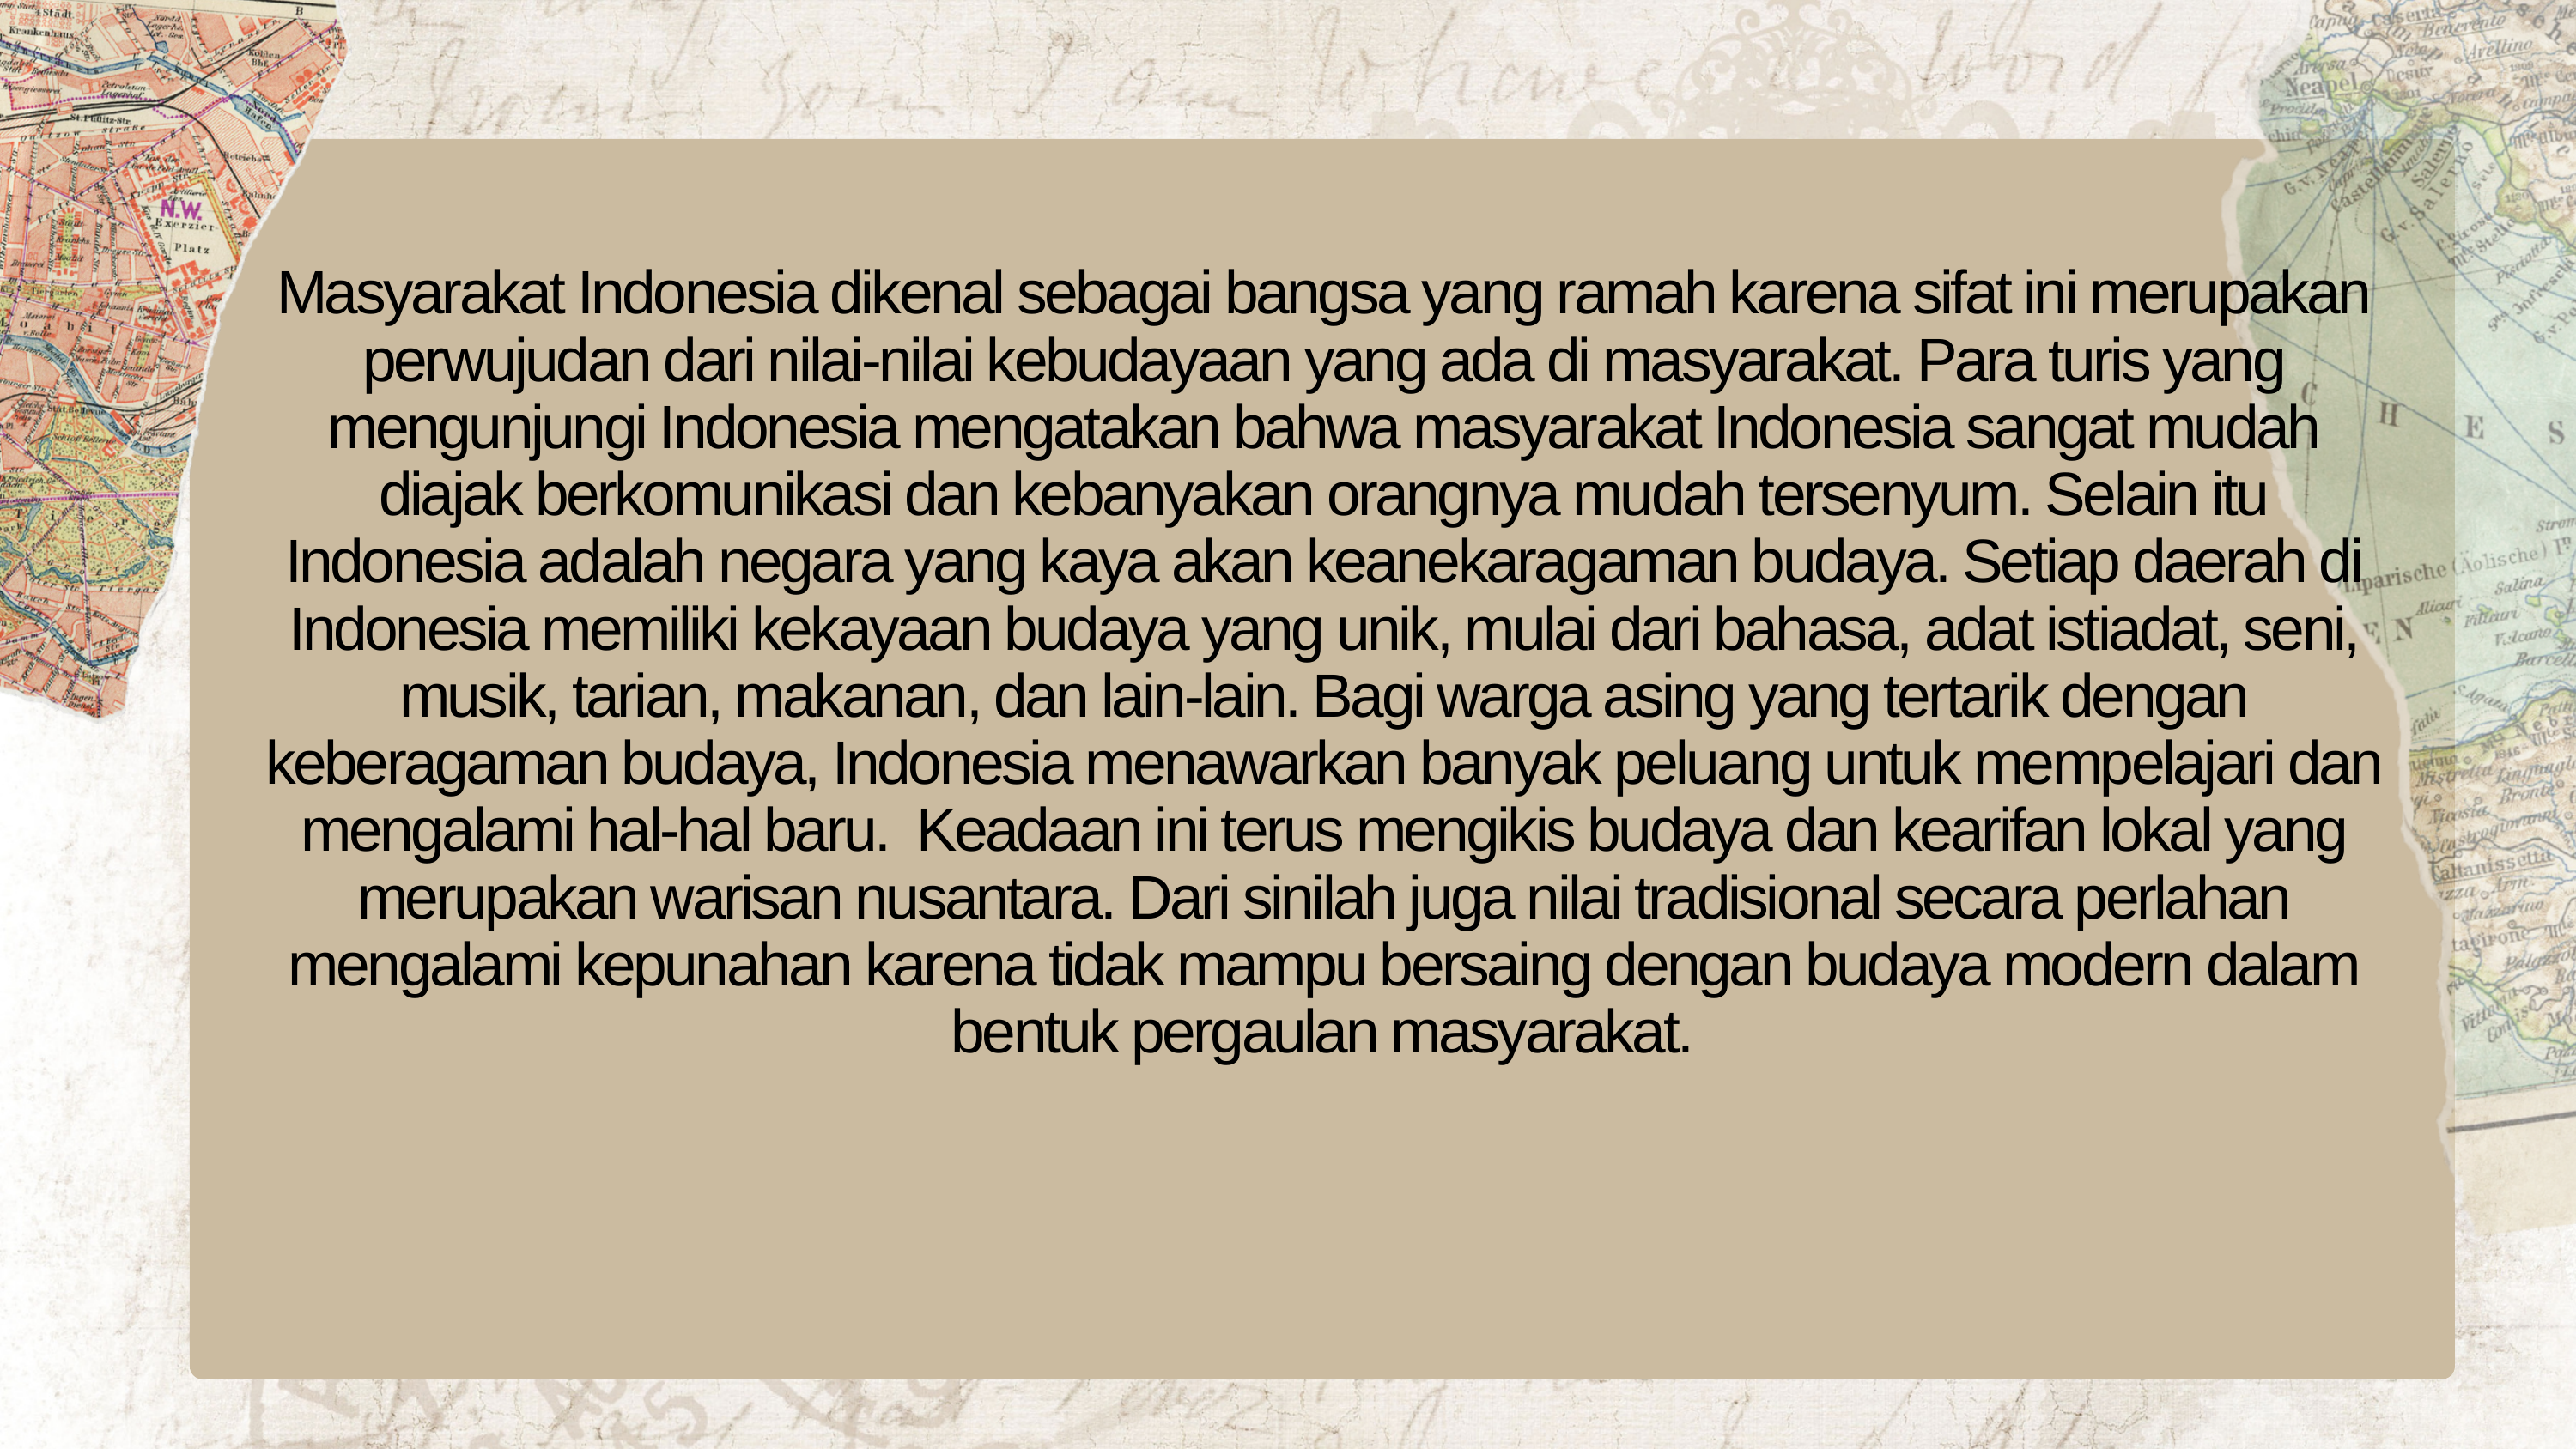

Masyarakat Indonesia dikenal sebagai bangsa yang ramah karena sifat ini merupakan perwujudan dari nilai-nilai kebudayaan yang ada di masyarakat. Para turis yang mengunjungi Indonesia mengatakan bahwa masyarakat Indonesia sangat mudah diajak berkomunikasi dan kebanyakan orangnya mudah tersenyum. Selain itu Indonesia adalah negara yang kaya akan keanekaragaman budaya. Setiap daerah di Indonesia memiliki kekayaan budaya yang unik, mulai dari bahasa, adat istiadat, seni, musik, tarian, makanan, dan lain-lain. Bagi warga asing yang tertarik dengan keberagaman budaya, Indonesia menawarkan banyak peluang untuk mempelajari dan mengalami hal-hal baru.  Keadaan ini terus mengikis budaya dan kearifan lokal yang merupakan warisan nusantara. Dari sinilah juga nilai tradisional secara perlahan mengalami kepunahan karena tidak mampu bersaing dengan budaya modern dalam bentuk pergaulan masyarakat.